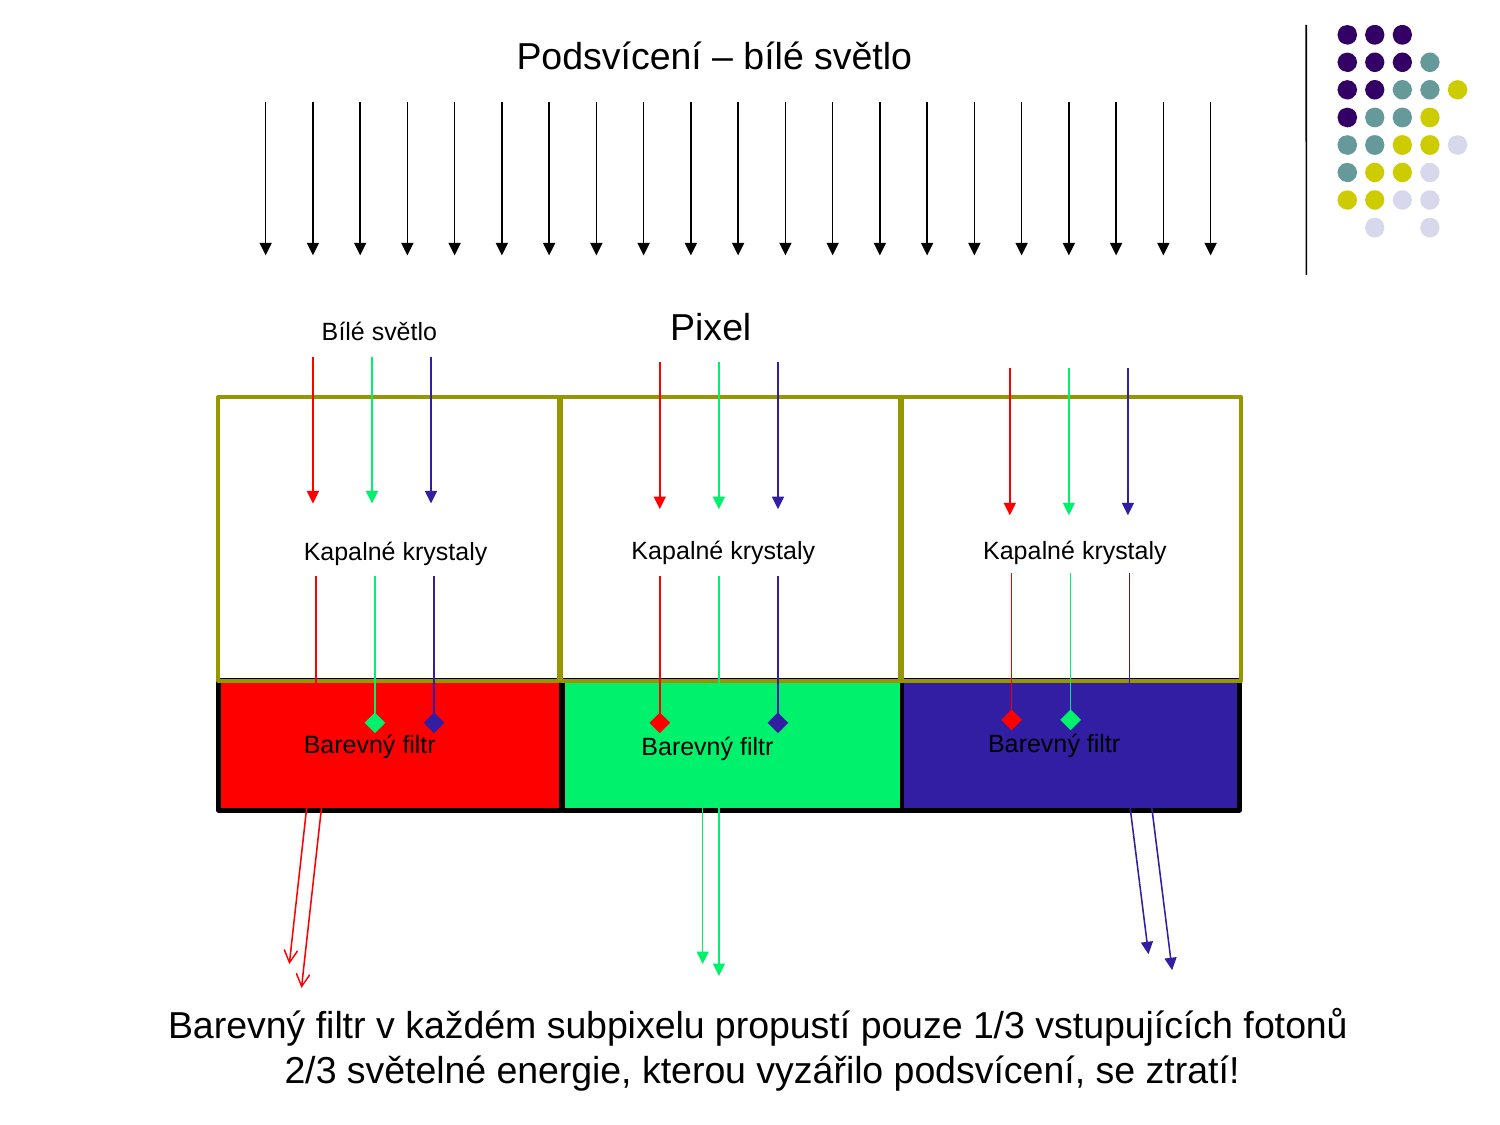

Podsvícení – bílé světlo
Pixel
Bílé světlo

Kapalné krystaly
Kapalné krystaly
Kapalné krystaly

Barevný filtr
Barevný filtr
Barevný filtr
Barevný filtr v každém subpixelu propustí pouze 1/3 vstupujících fotonů
2/3 světelné energie, kterou vyzářilo podsvícení, se ztratí!